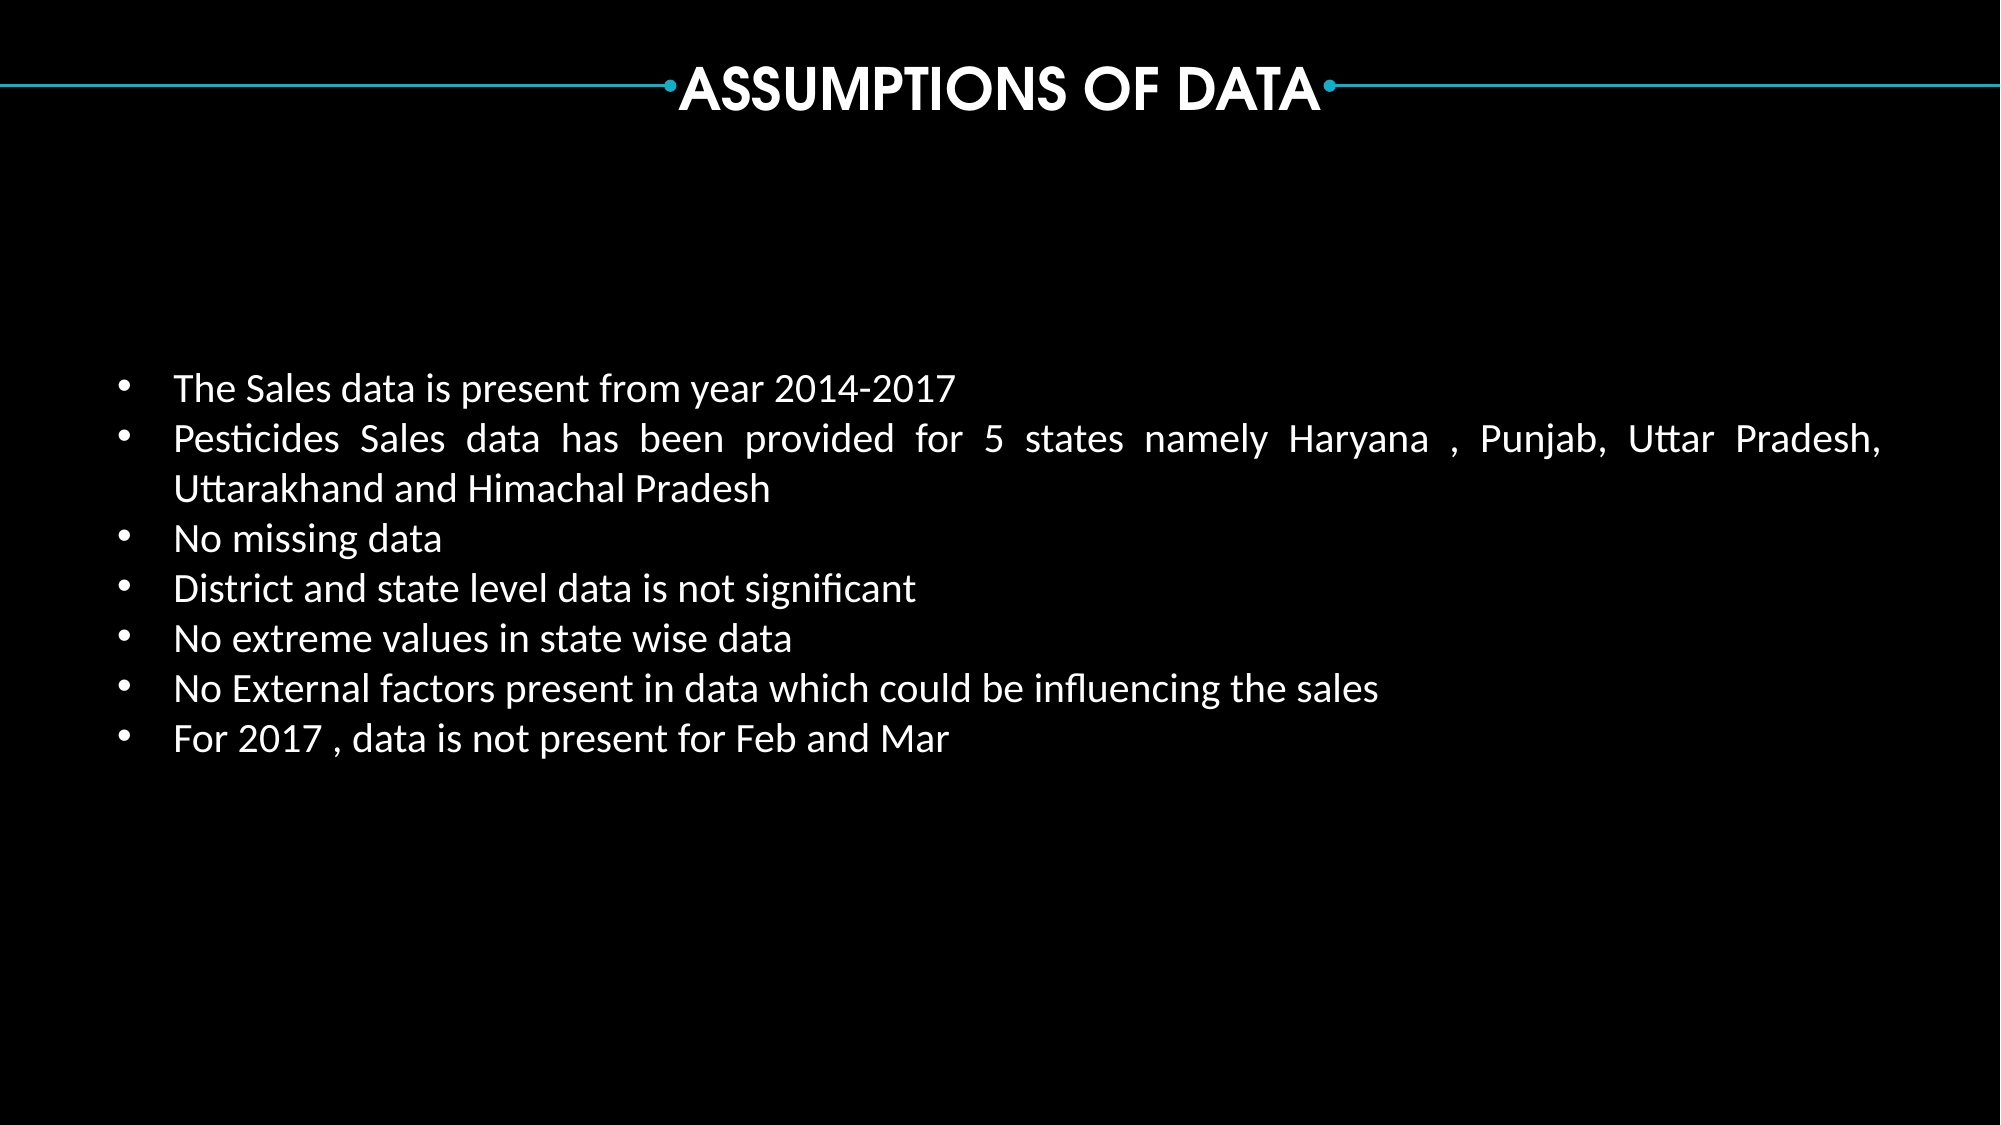

Project analysis slide 4
ASSUMPTIONS OF DATA
The Sales data is present from year 2014-2017
Pesticides Sales data has been provided for 5 states namely Haryana , Punjab, Uttar Pradesh, Uttarakhand and Himachal Pradesh
No missing data
District and state level data is not significant
No extreme values in state wise data
No External factors present in data which could be influencing the sales
For 2017 , data is not present for Feb and Mar
The Sales data is present from year 2014-2017